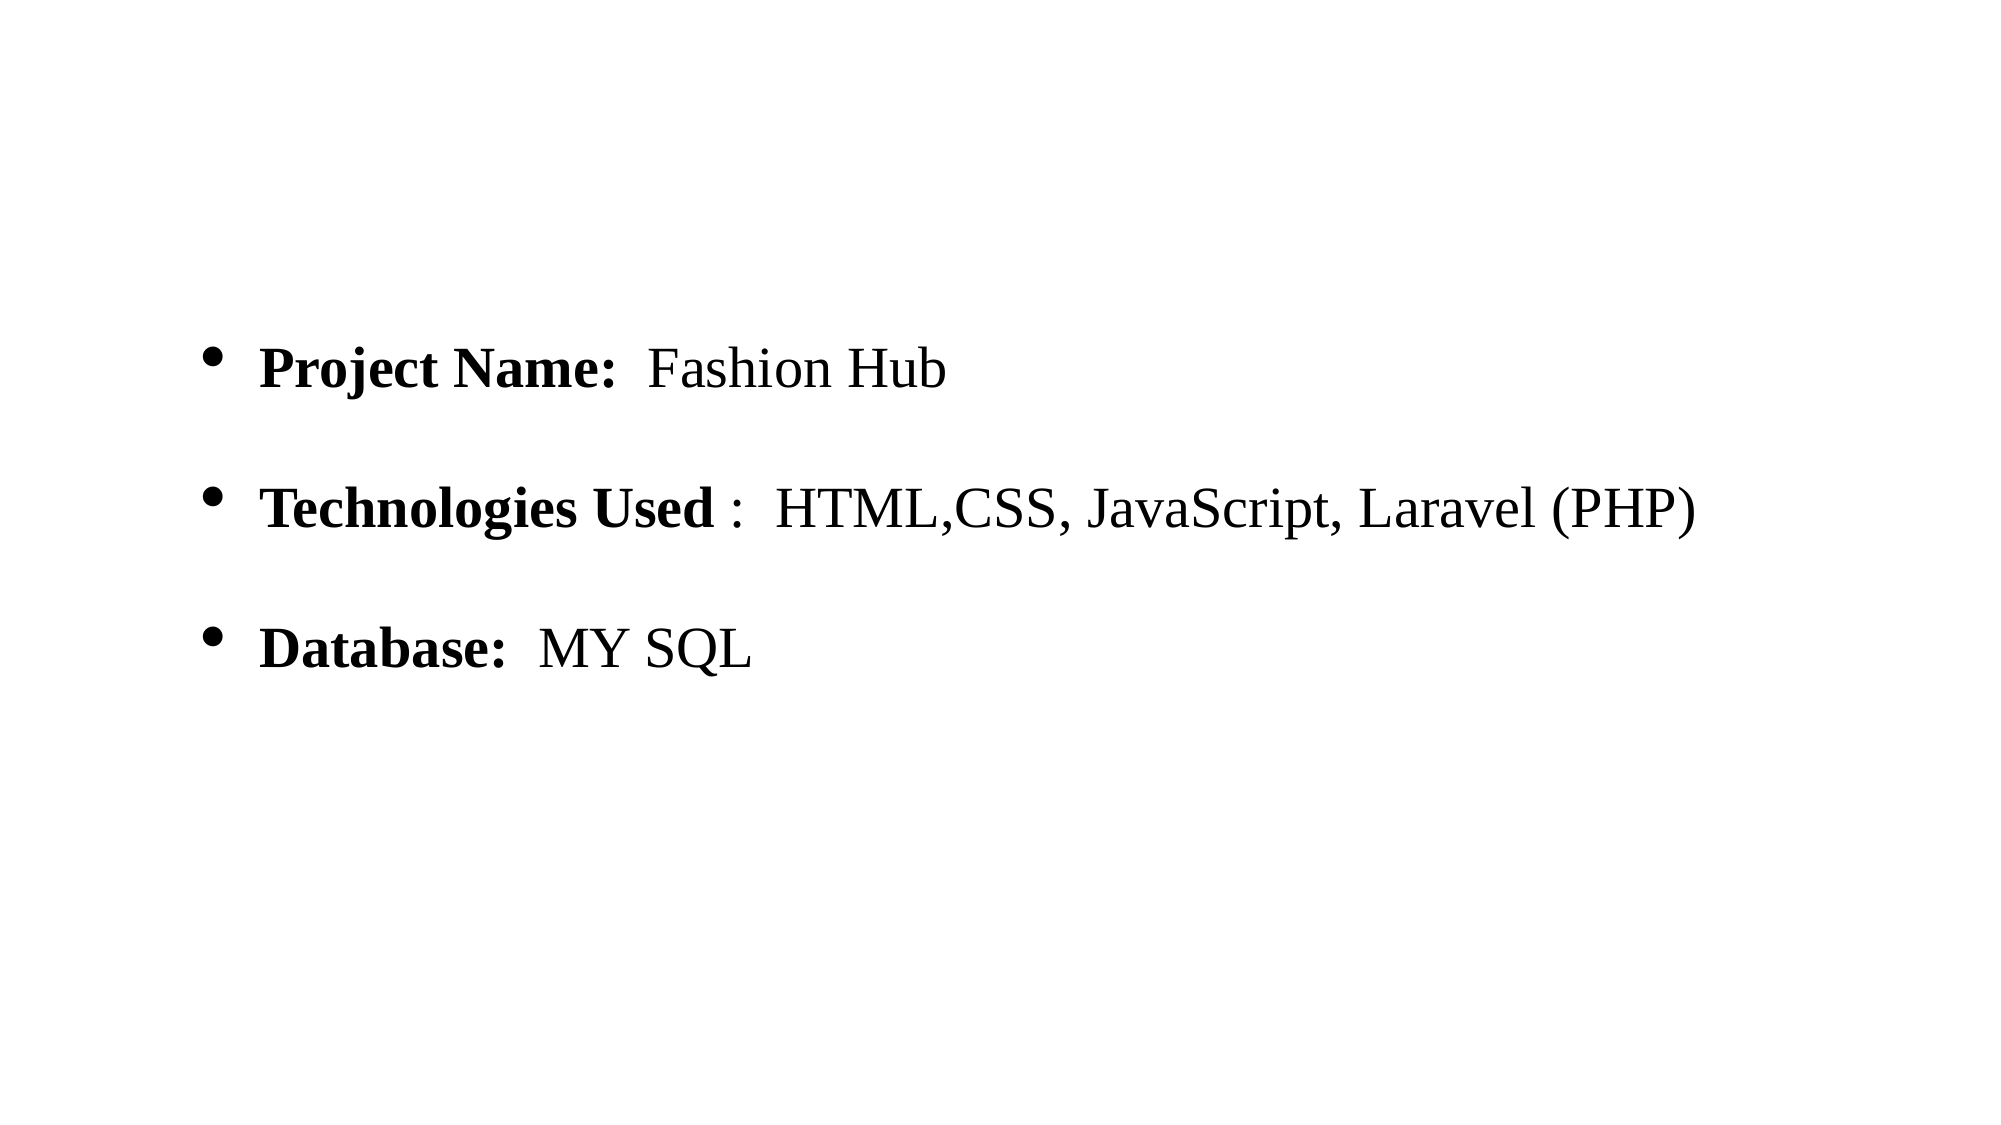

Project Name:  Fashion Hub

Technologies Used :  HTML,CSS, JavaScript, Laravel (PHP)

Database:  MY SQL